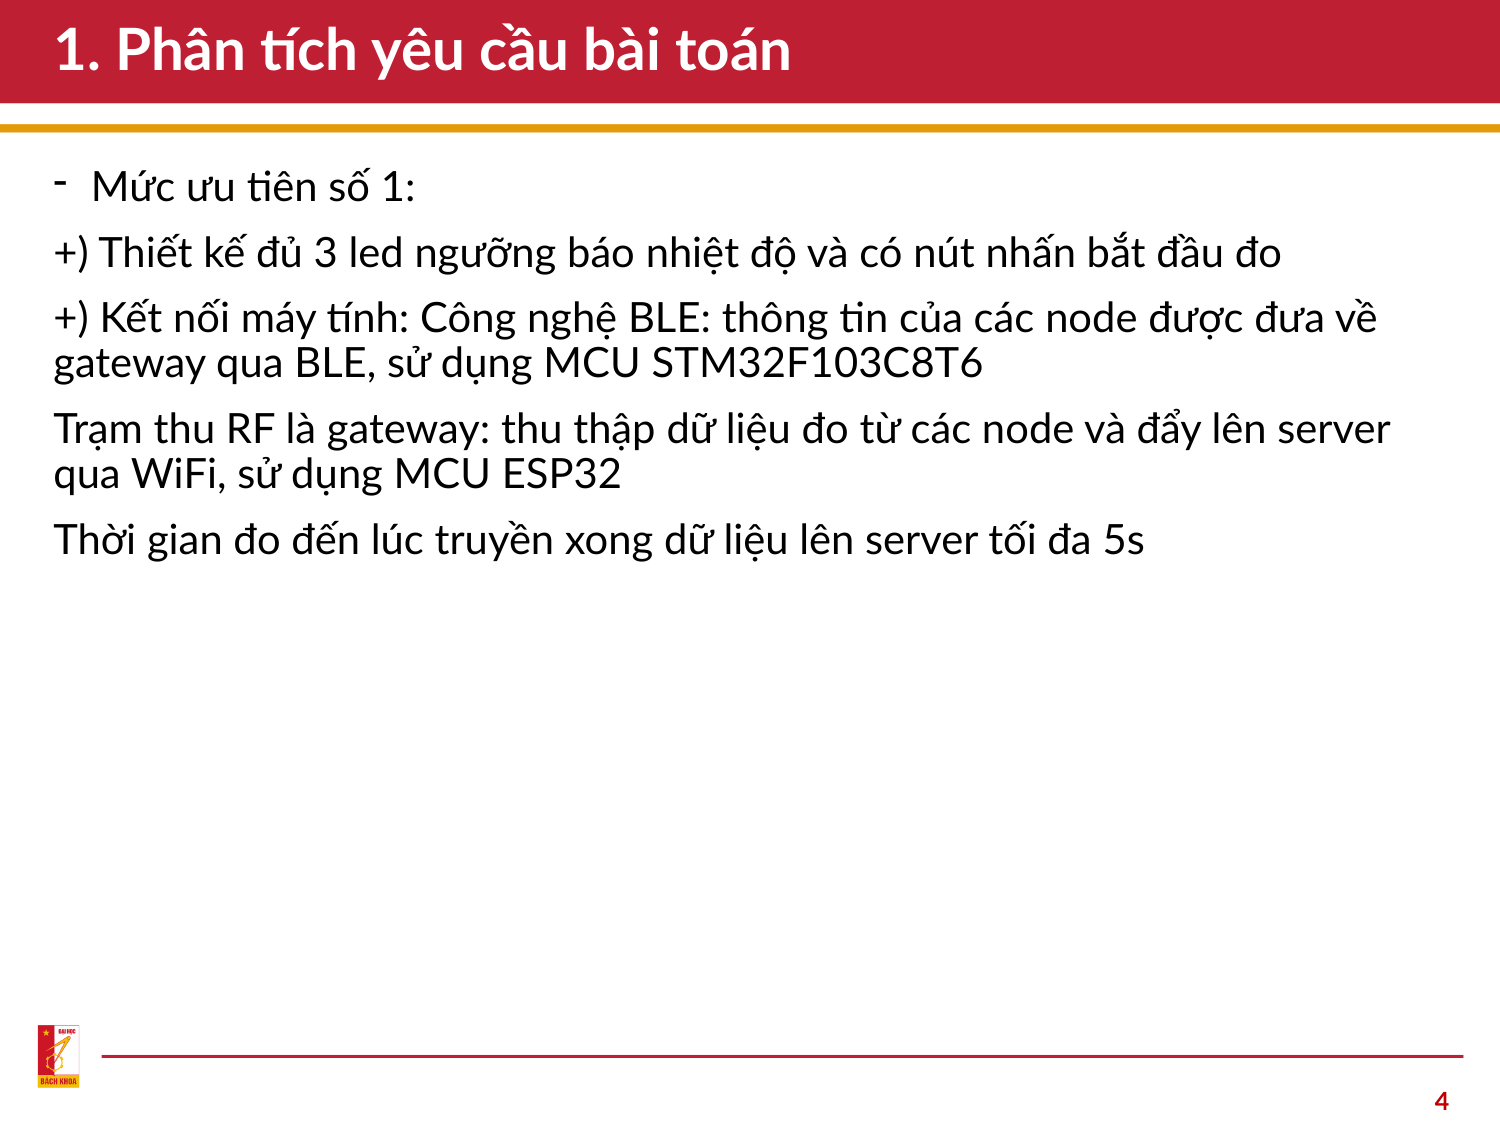

# 1. Phân tích yêu cầu bài toán
Mức ưu tiên số 1:
+) Thiết kế đủ 3 led ngưỡng báo nhiệt độ và có nút nhấn bắt đầu đo
+) Kết nối máy tính: Công nghệ BLE: thông tin của các node được đưa về gateway qua BLE, sử dụng MCU STM32F103C8T6
Trạm thu RF là gateway: thu thập dữ liệu đo từ các node và đẩy lên server qua WiFi, sử dụng MCU ESP32
Thời gian đo đến lúc truyền xong dữ liệu lên server tối đa 5s

4